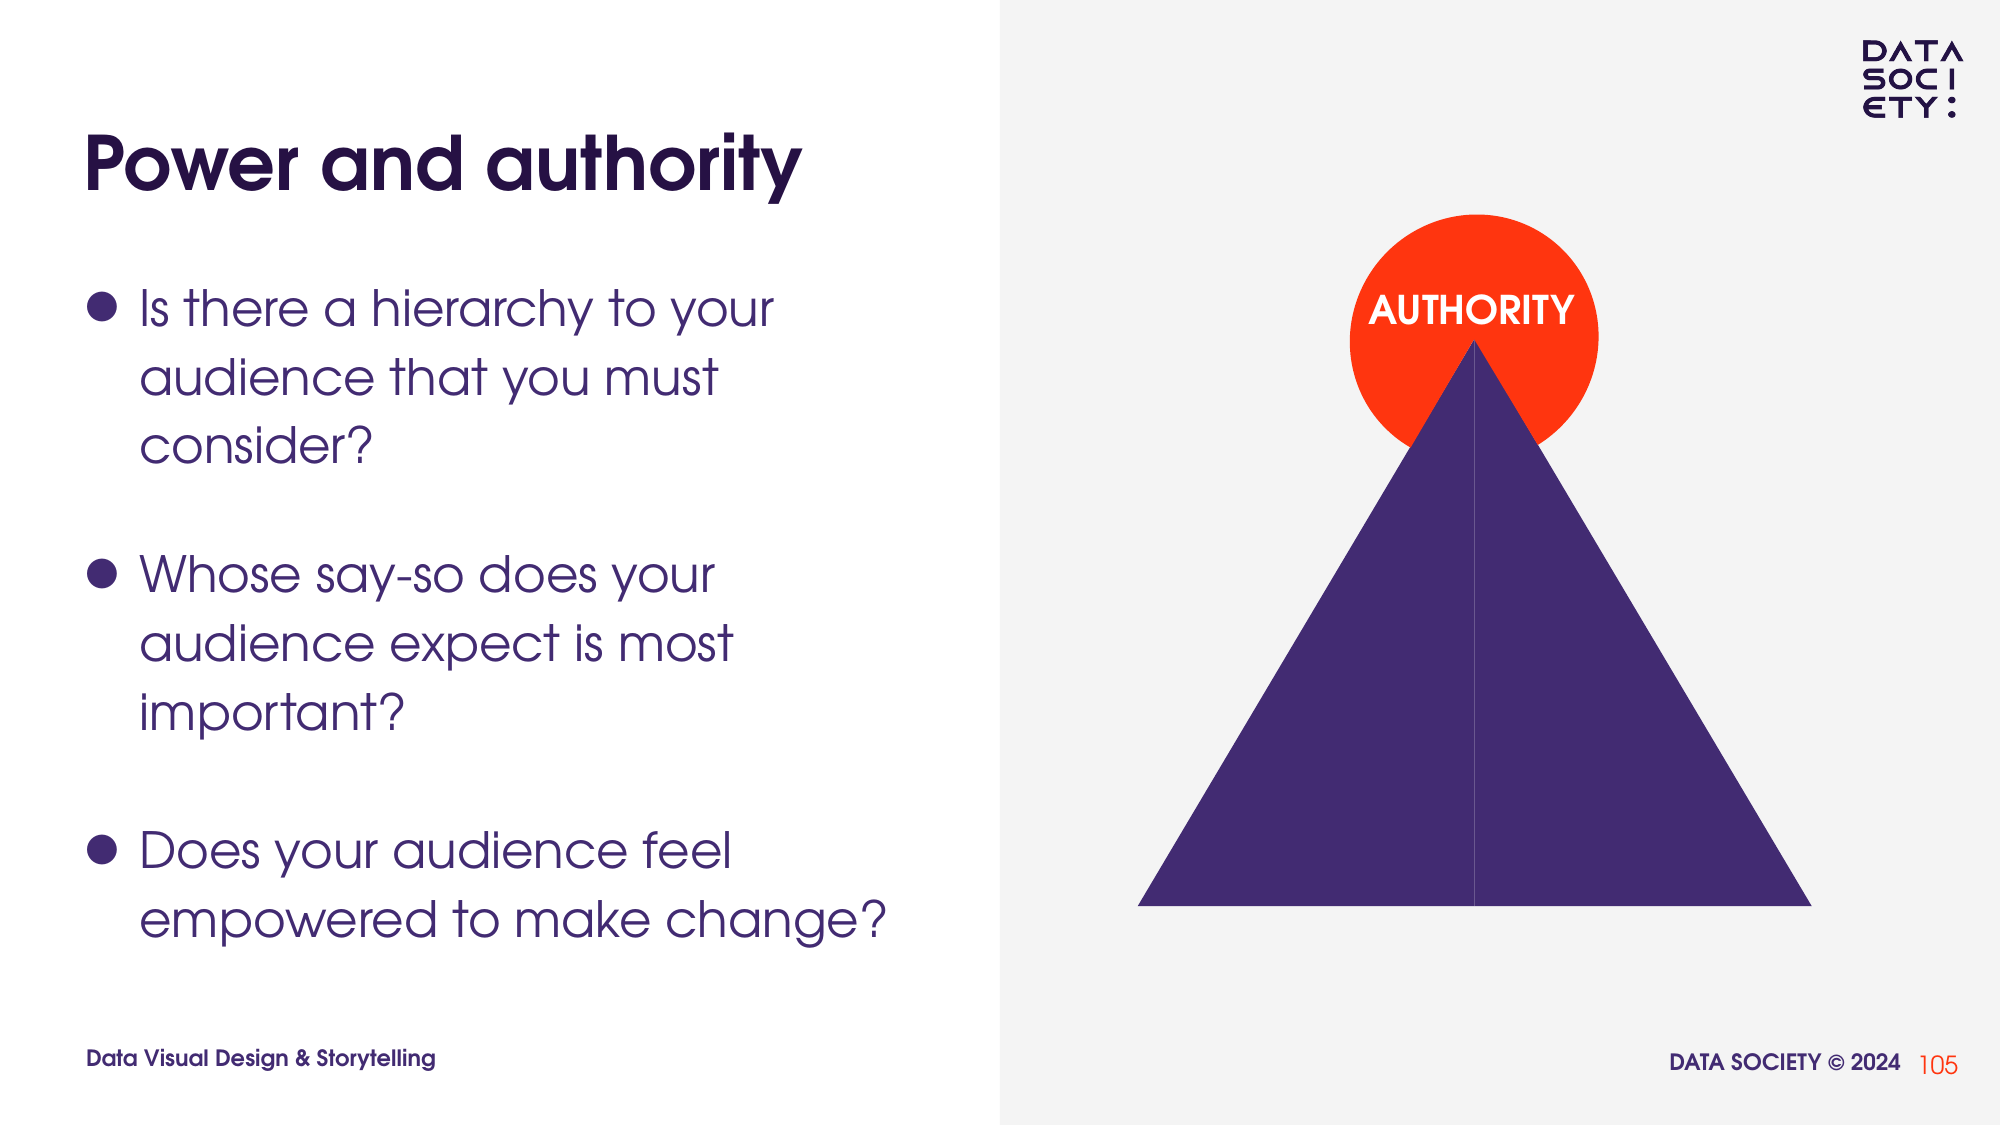

# Power and authority

AUTHORITY

Is there a hierarchy to your audience that you must consider?
Whose say-so does your audience expect is most important?

Does your audience feel empowered to make change?

105